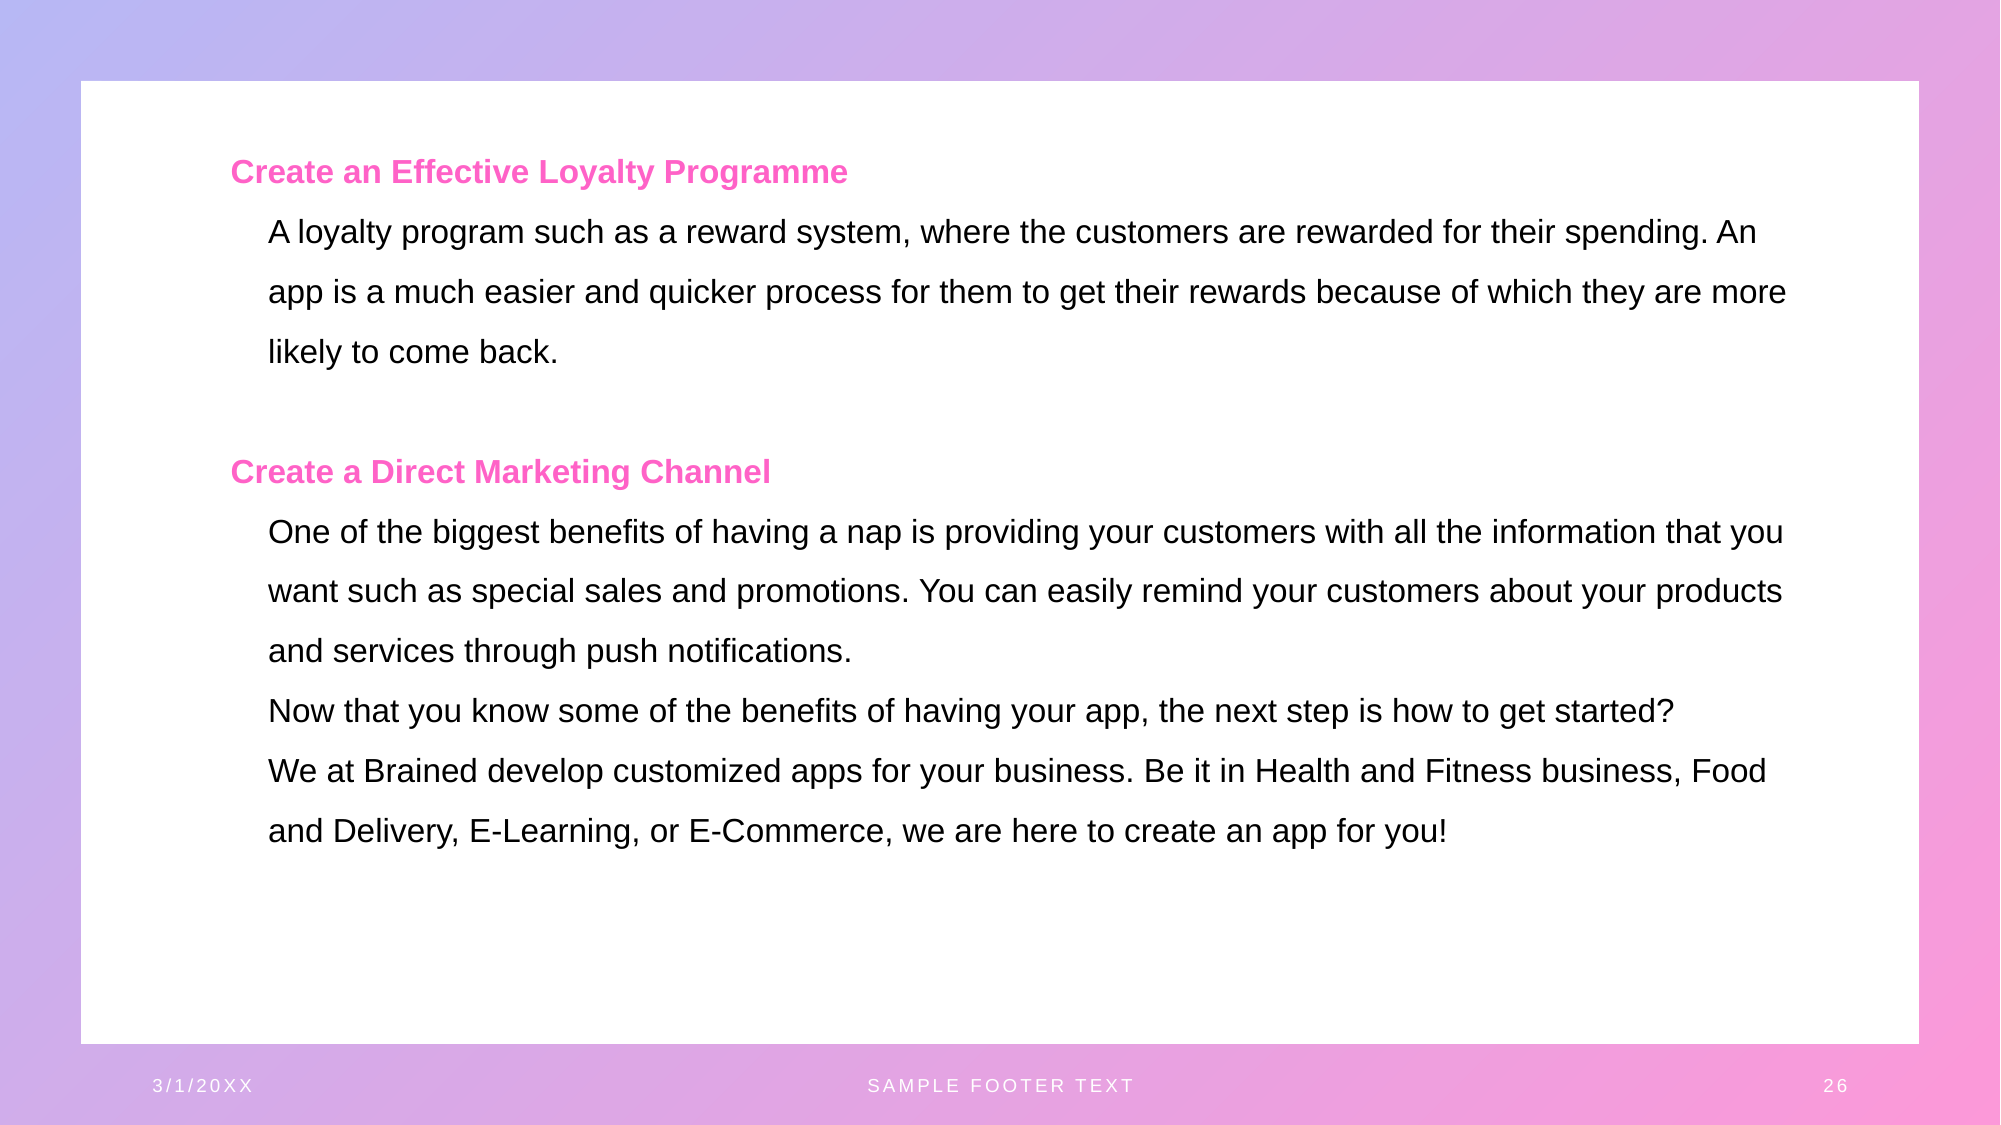

Create an Effective Loyalty Programme
A loyalty program such as a reward system, where the customers are rewarded for their spending. An app is a much easier and quicker process for them to get their rewards because of which they are more likely to come back.

Create a Direct Marketing Channel
One of the biggest benefits of having a nap is providing your customers with all the information that you want such as special sales and promotions. You can easily remind your customers about your products and services through push notifications.
Now that you know some of the benefits of having your app, the next step is how to get started?
We at Brained develop customized apps for your business. Be it in Health and Fitness business, Food and Delivery, E-Learning, or E-Commerce, we are here to create an app for you!
3/1/20XX
SAMPLE FOOTER TEXT
26